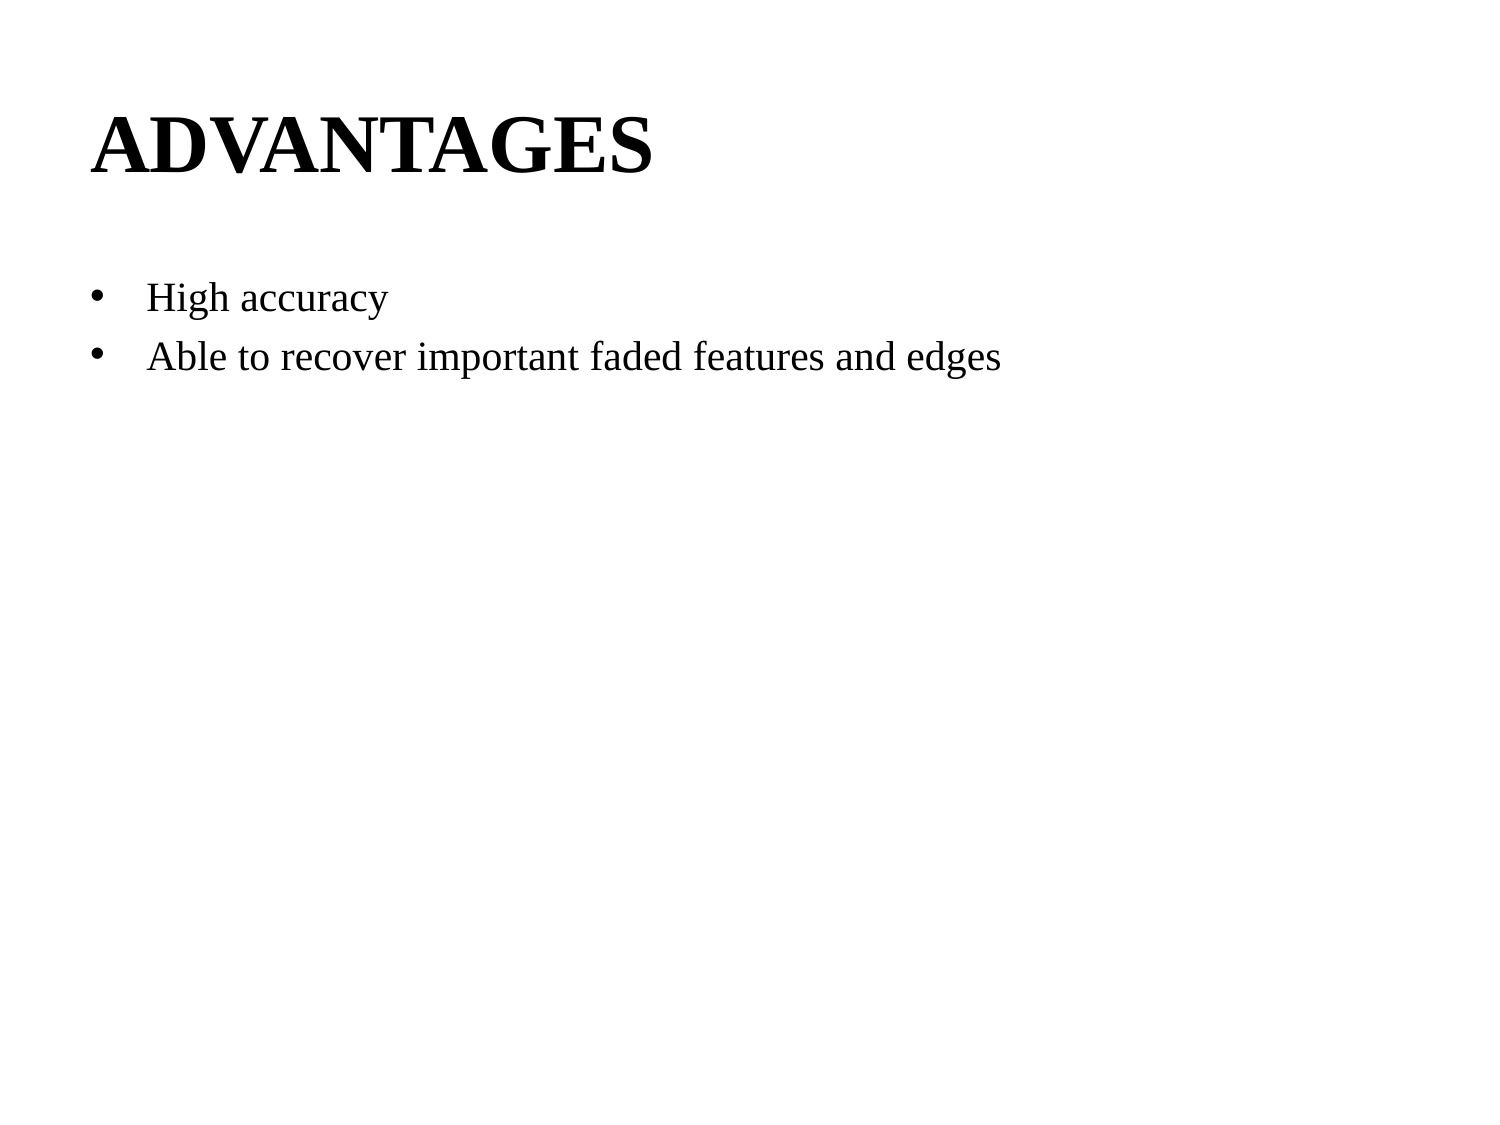

# ADVANTAGES
High accuracy
Able to recover important faded features and edges

33